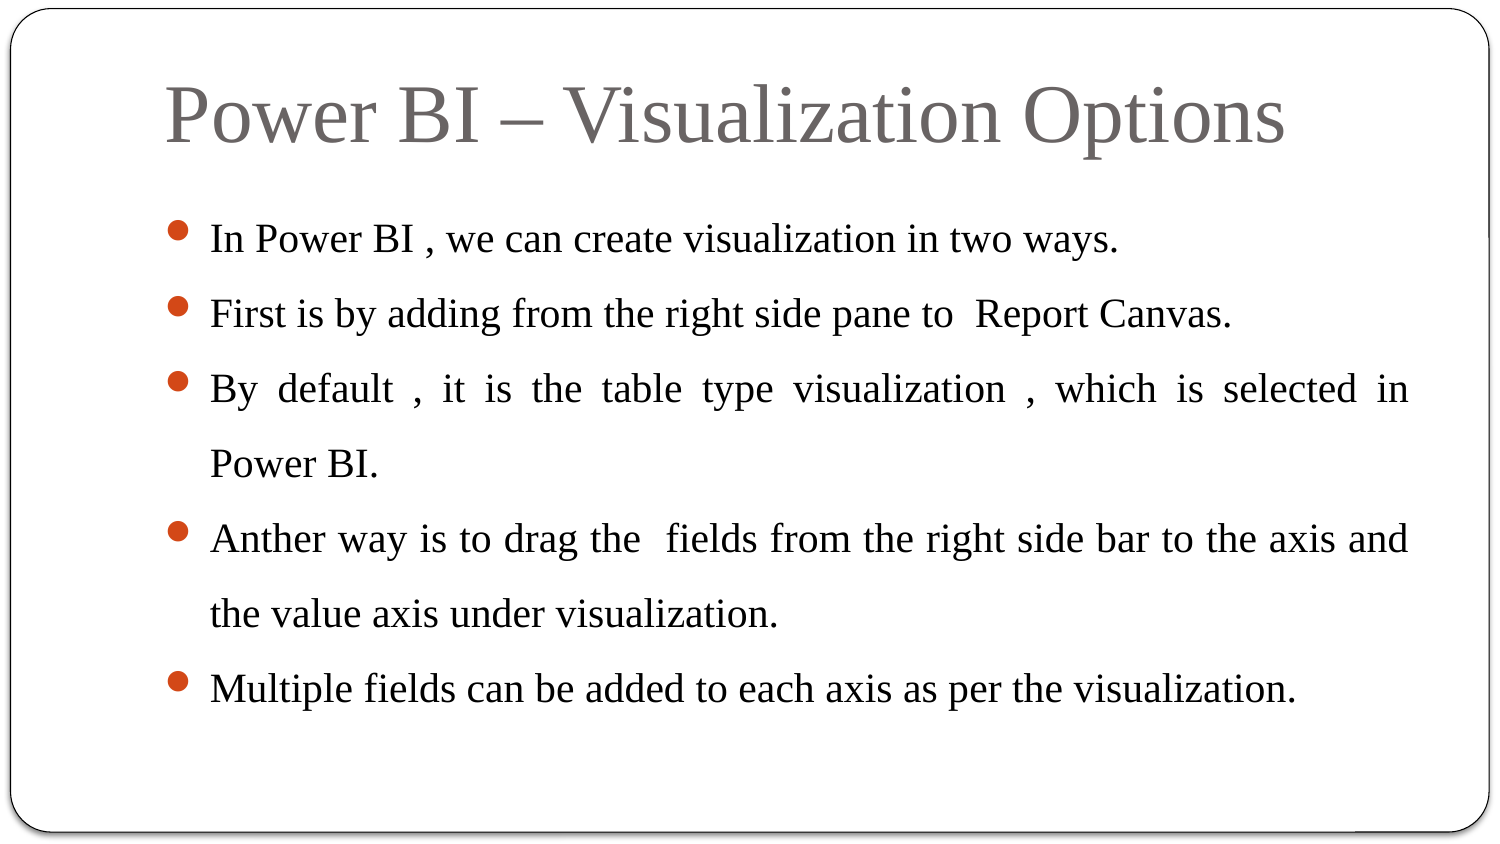

# Power BI – Visualization Options
In Power BI , we can create visualization in two ways.
First is by adding from the right side pane to  Report Canvas.
By default , it is the table type visualization , which is selected in Power BI.
Anther way is to drag the  fields from the right side bar to the axis and the value axis under visualization.
Multiple fields can be added to each axis as per the visualization.